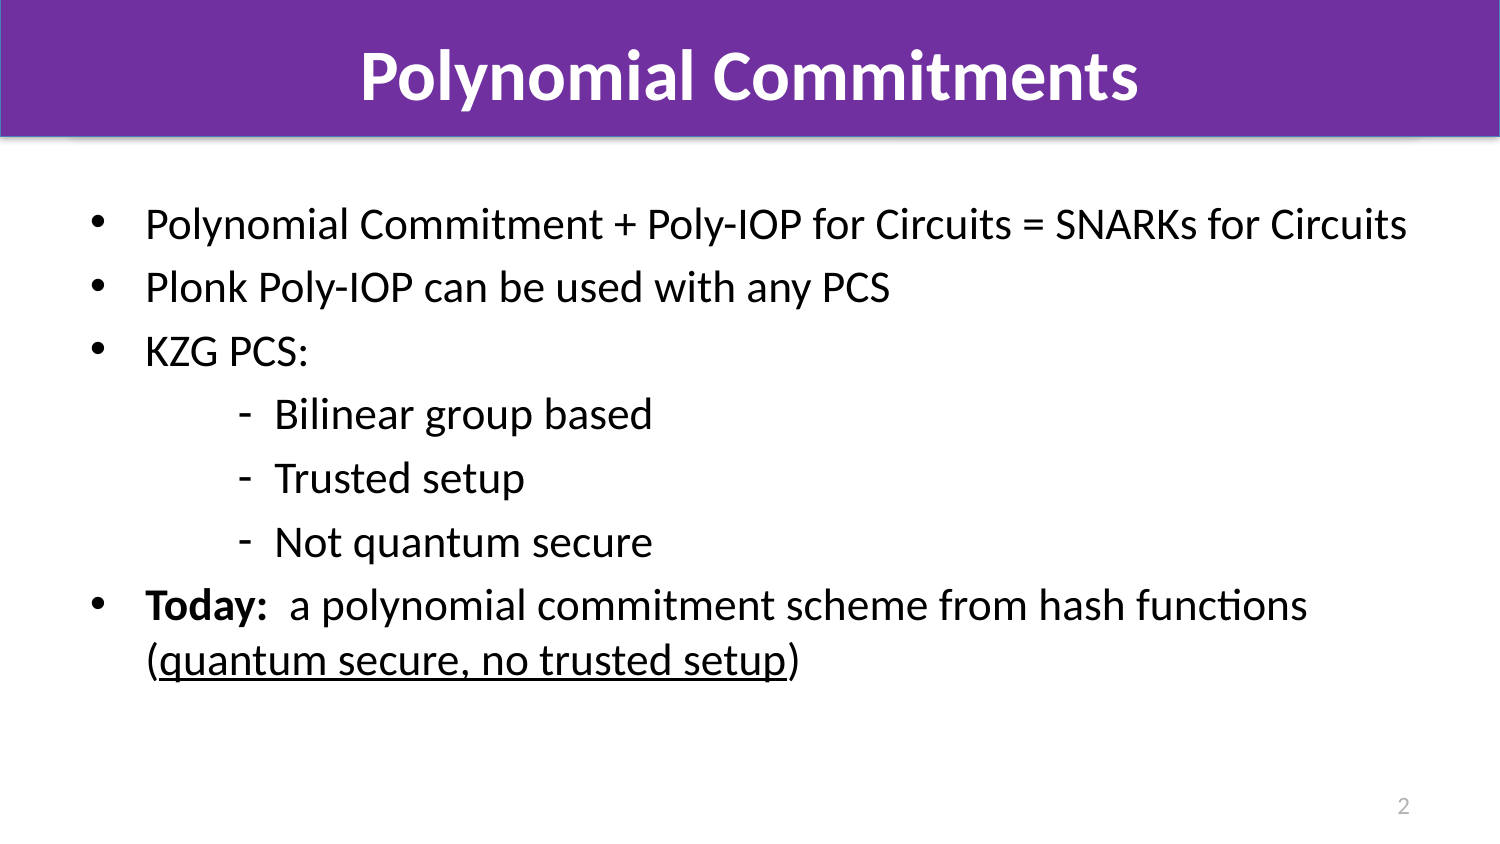

# Polynomial Commitments
Polynomial Commitment + Poly-IOP for Circuits = SNARKs for Circuits
Plonk Poly-IOP can be used with any PCS
KZG PCS:
Bilinear group based
Trusted setup
Not quantum secure
Today:  a polynomial commitment scheme from hash functions (quantum secure, no trusted setup)

2